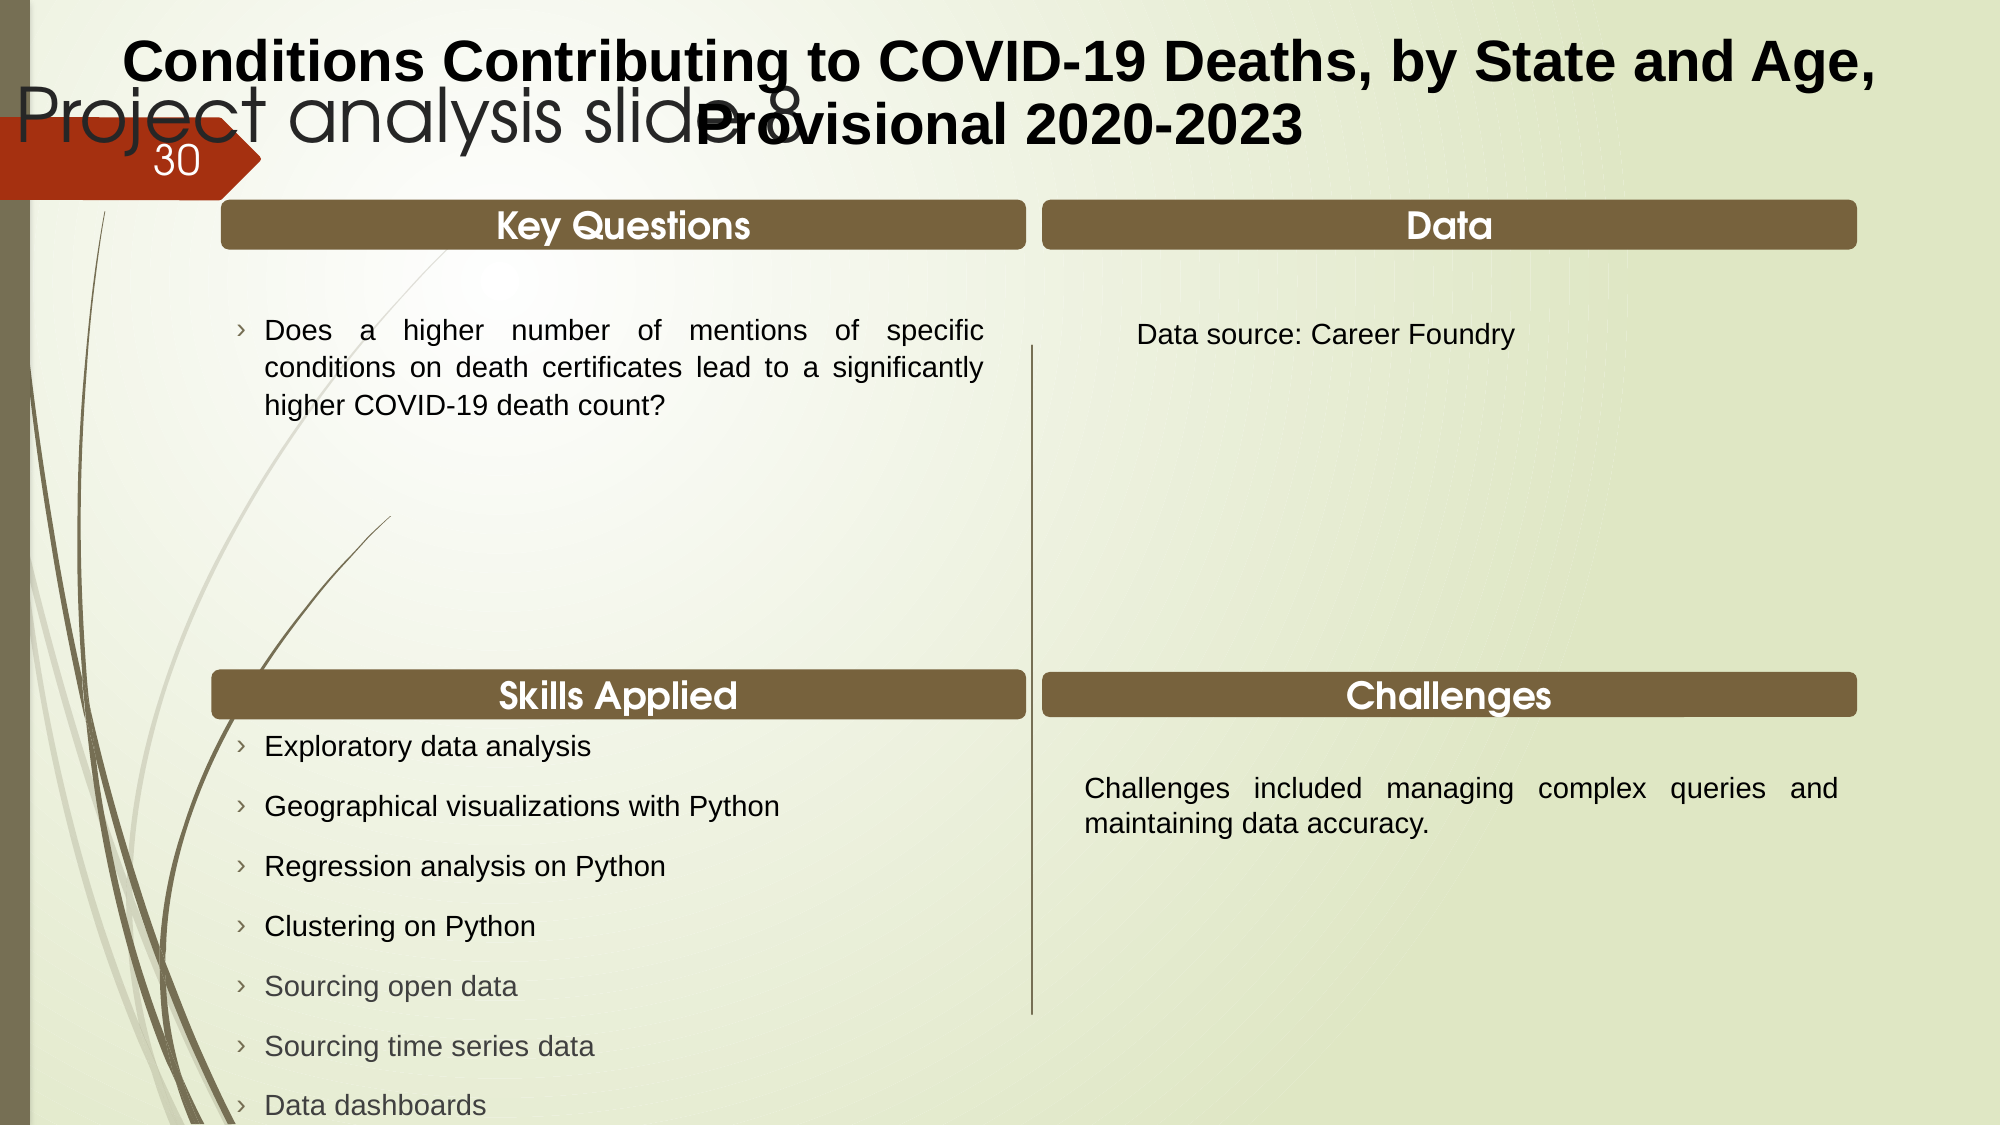

Conditions Contributing to COVID-19 Deaths, by State and Age, Provisional 2020-2023
Project analysis slide 8
30
Data
Key Questions
Does a higher number of mentions of specific conditions on death certificates lead to a significantly higher COVID-19 death count?
Data source: Career Foundry
Skills Applied
Challenges
Exploratory data analysis
Geographical visualizations with Python
Regression analysis on Python
Clustering on Python
Sourcing open data
Sourcing time series data
Data dashboards
Challenges included managing complex queries and maintaining data accuracy.